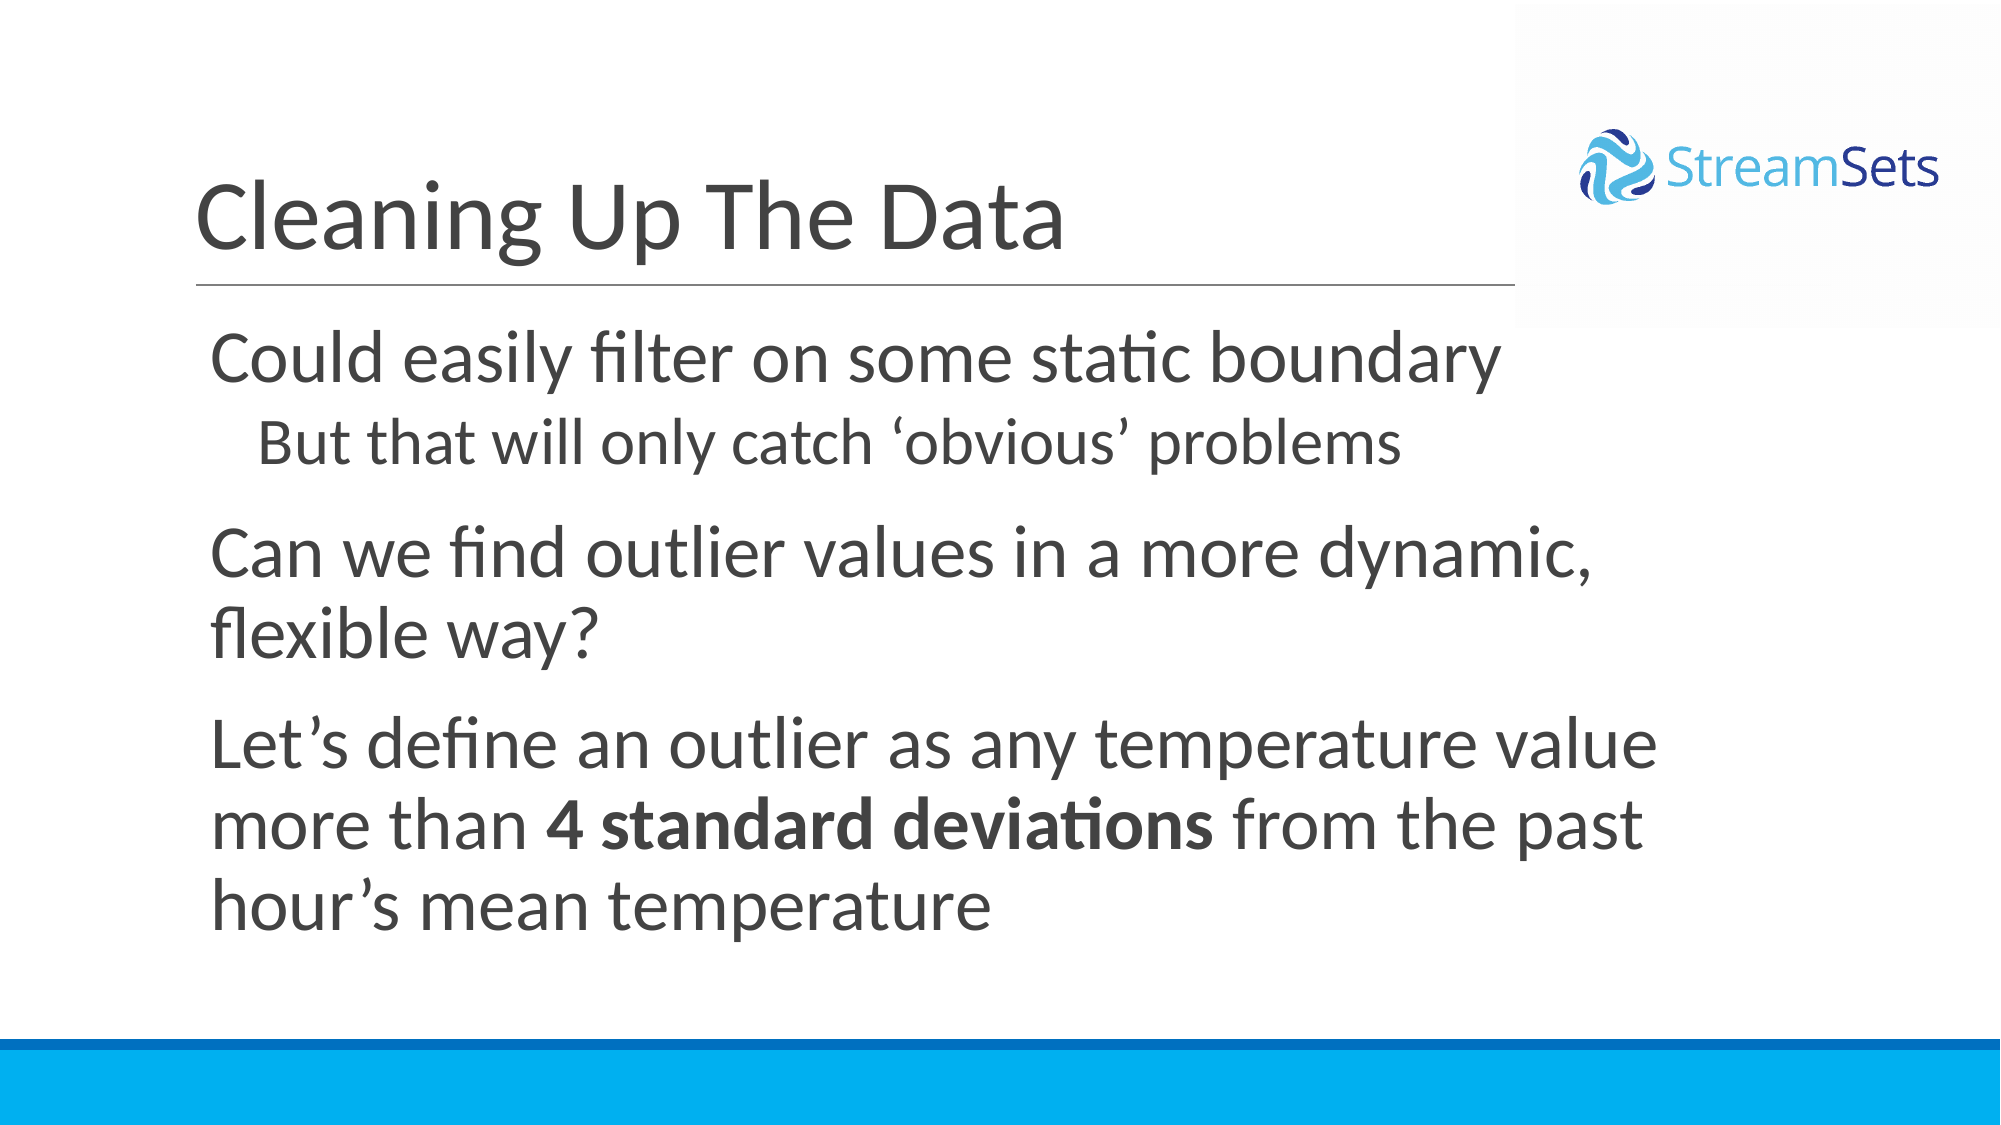

# Cleaning Up The Data
Could easily filter on some static boundary
But that will only catch ‘obvious’ problems
Can we find outlier values in a more dynamic, flexible way?
Let’s define an outlier as any temperature value more than 4 standard deviations from the past hour’s mean temperature